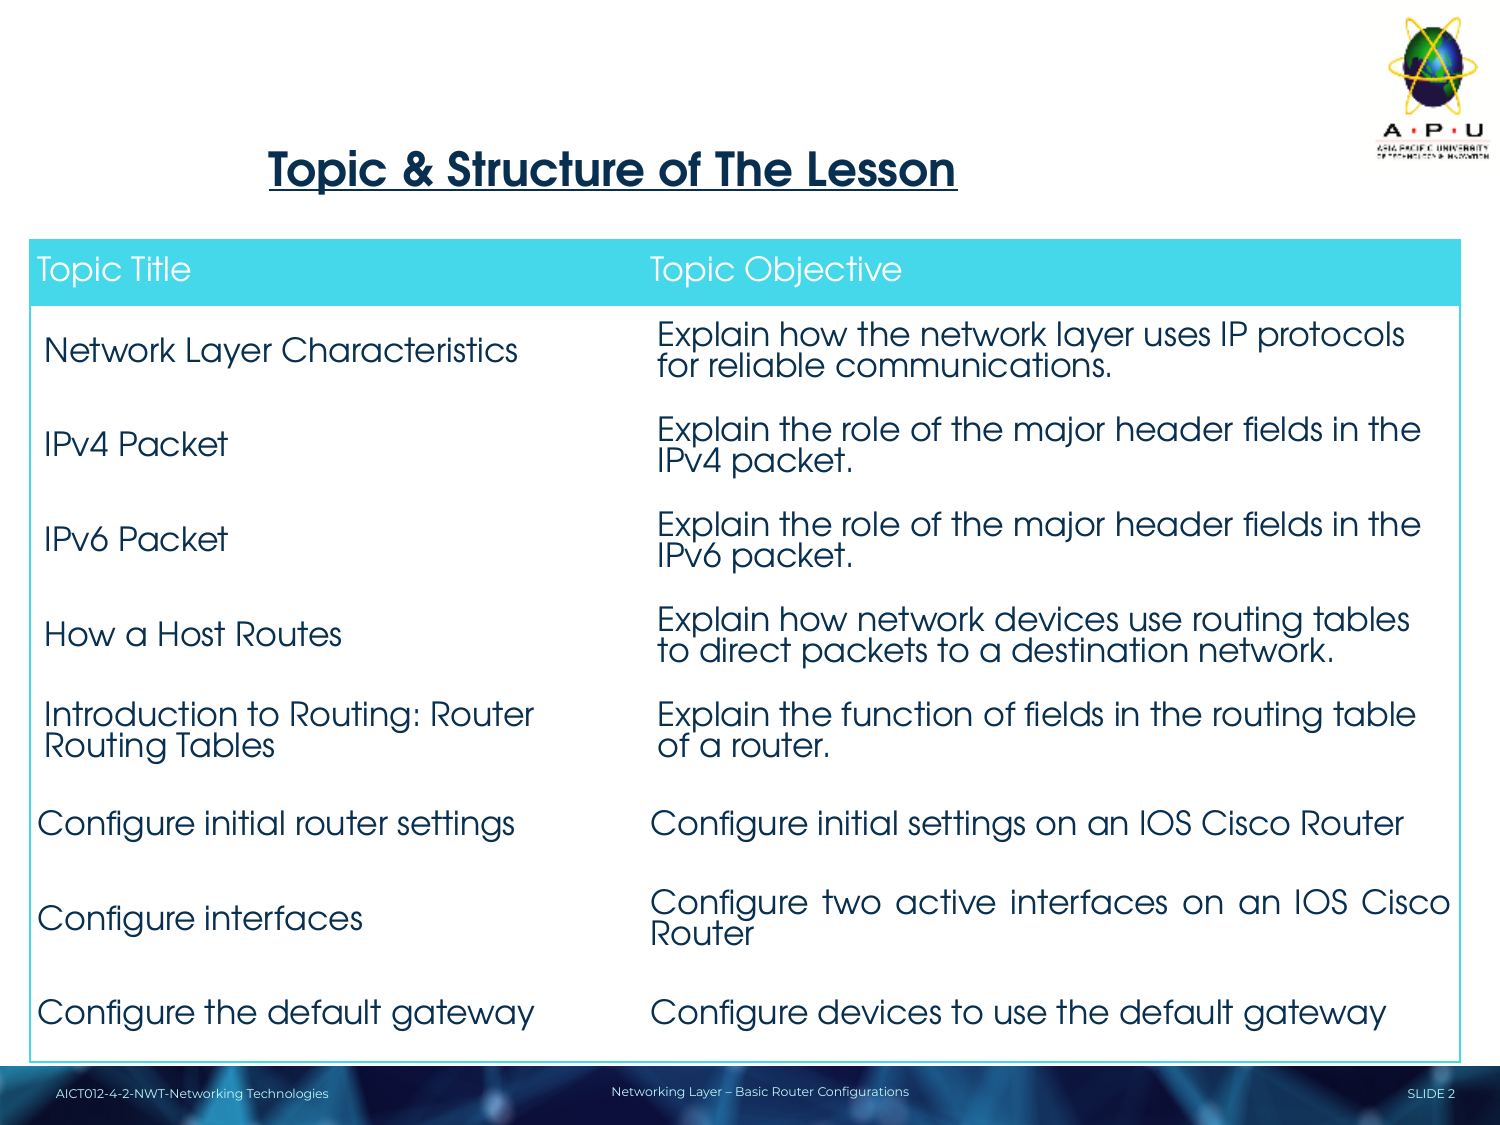

# Topic & Structure of The Lesson
| Topic Title | Topic Objective |
| --- | --- |
| Network Layer Characteristics | Explain how the network layer uses IP protocols for reliable communications. |
| IPv4 Packet | Explain the role of the major header fields in the IPv4 packet. |
| IPv6 Packet | Explain the role of the major header fields in the IPv6 packet. |
| How a Host Routes | Explain how network devices use routing tables to direct packets to a destination network. |
| Introduction to Routing: Router Routing Tables | Explain the function of fields in the routing table of a router. |
| Configure initial router settings | Configure initial settings on an IOS Cisco Router |
| Configure interfaces | Configure two active interfaces on an IOS Cisco Router |
| Configure the default gateway | Configure devices to use the default gateway |